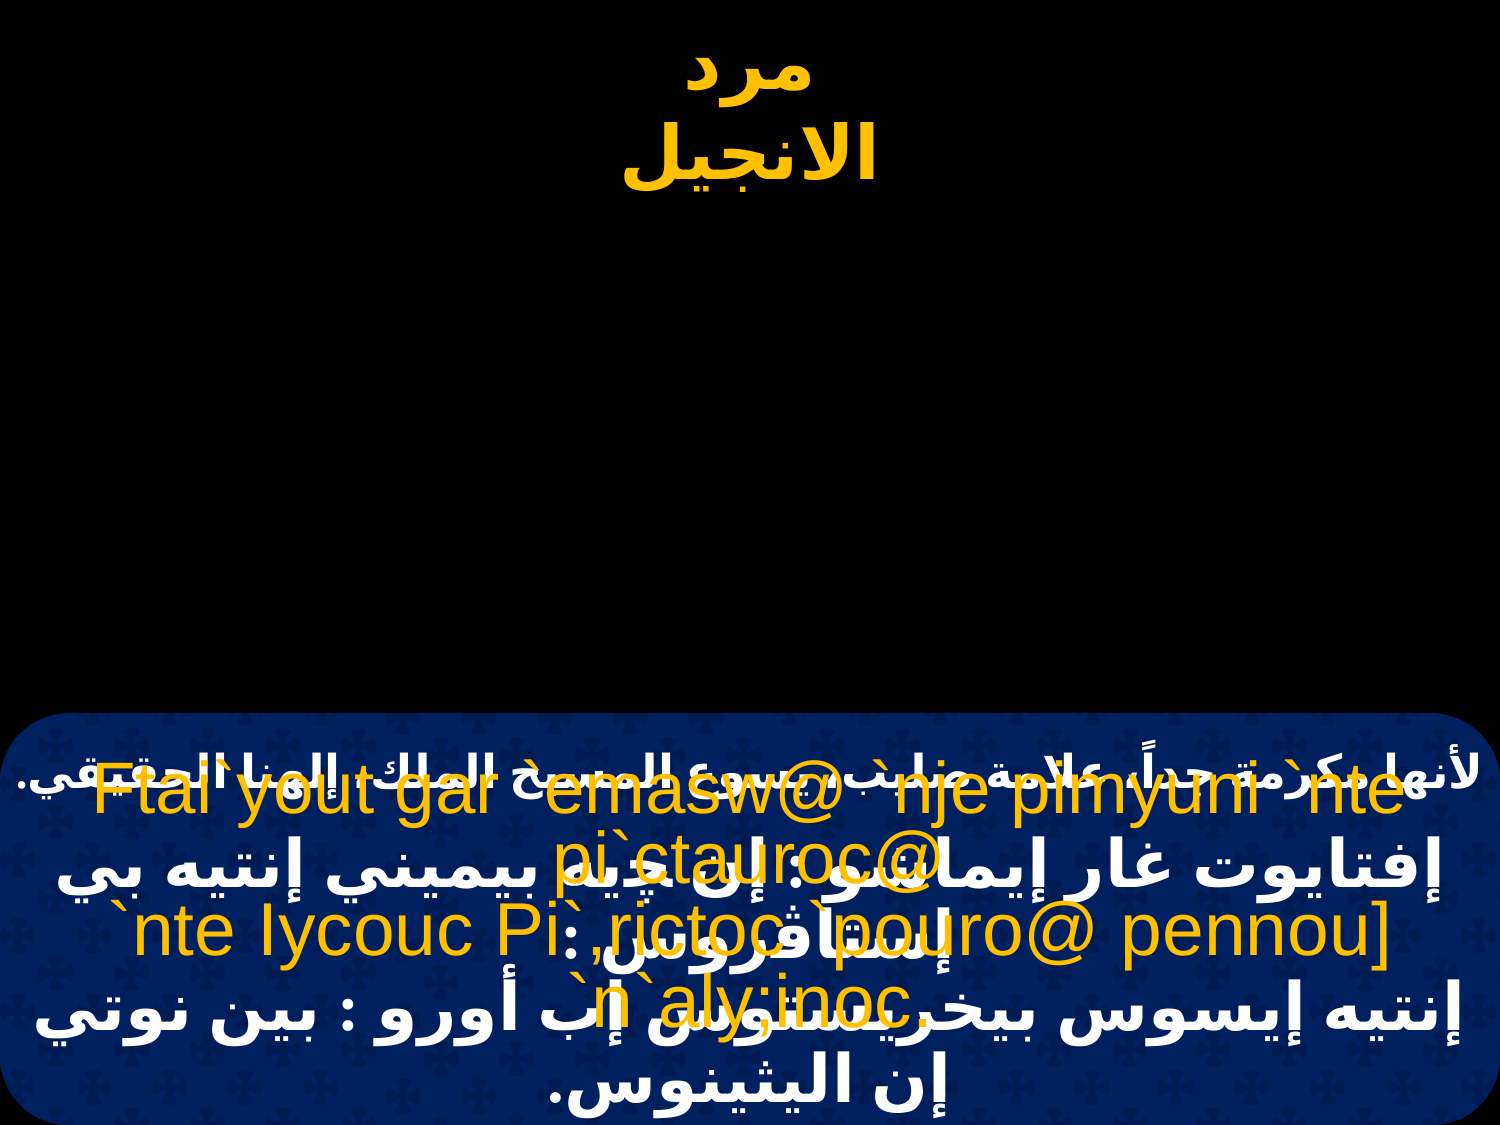

# لأنها مكرمة جداً، علامة صليب، يسوع المسيح الملك، إلهنا الحقيقي.
Ftai`yout gar `emasw@ `nje pimyuni `nte pi`ctauroc@
`nte Iycouc Pi`,rictoc `pouro@ pennou] `n`aly;inoc.
إفتايوت غار إيماشو : إن ﭽيه بيميني إنتيه بي إستاﭬروس :
إنتيه إيسوس بيخريستوس إب أورو : بين نوتي إن اليثينوس.